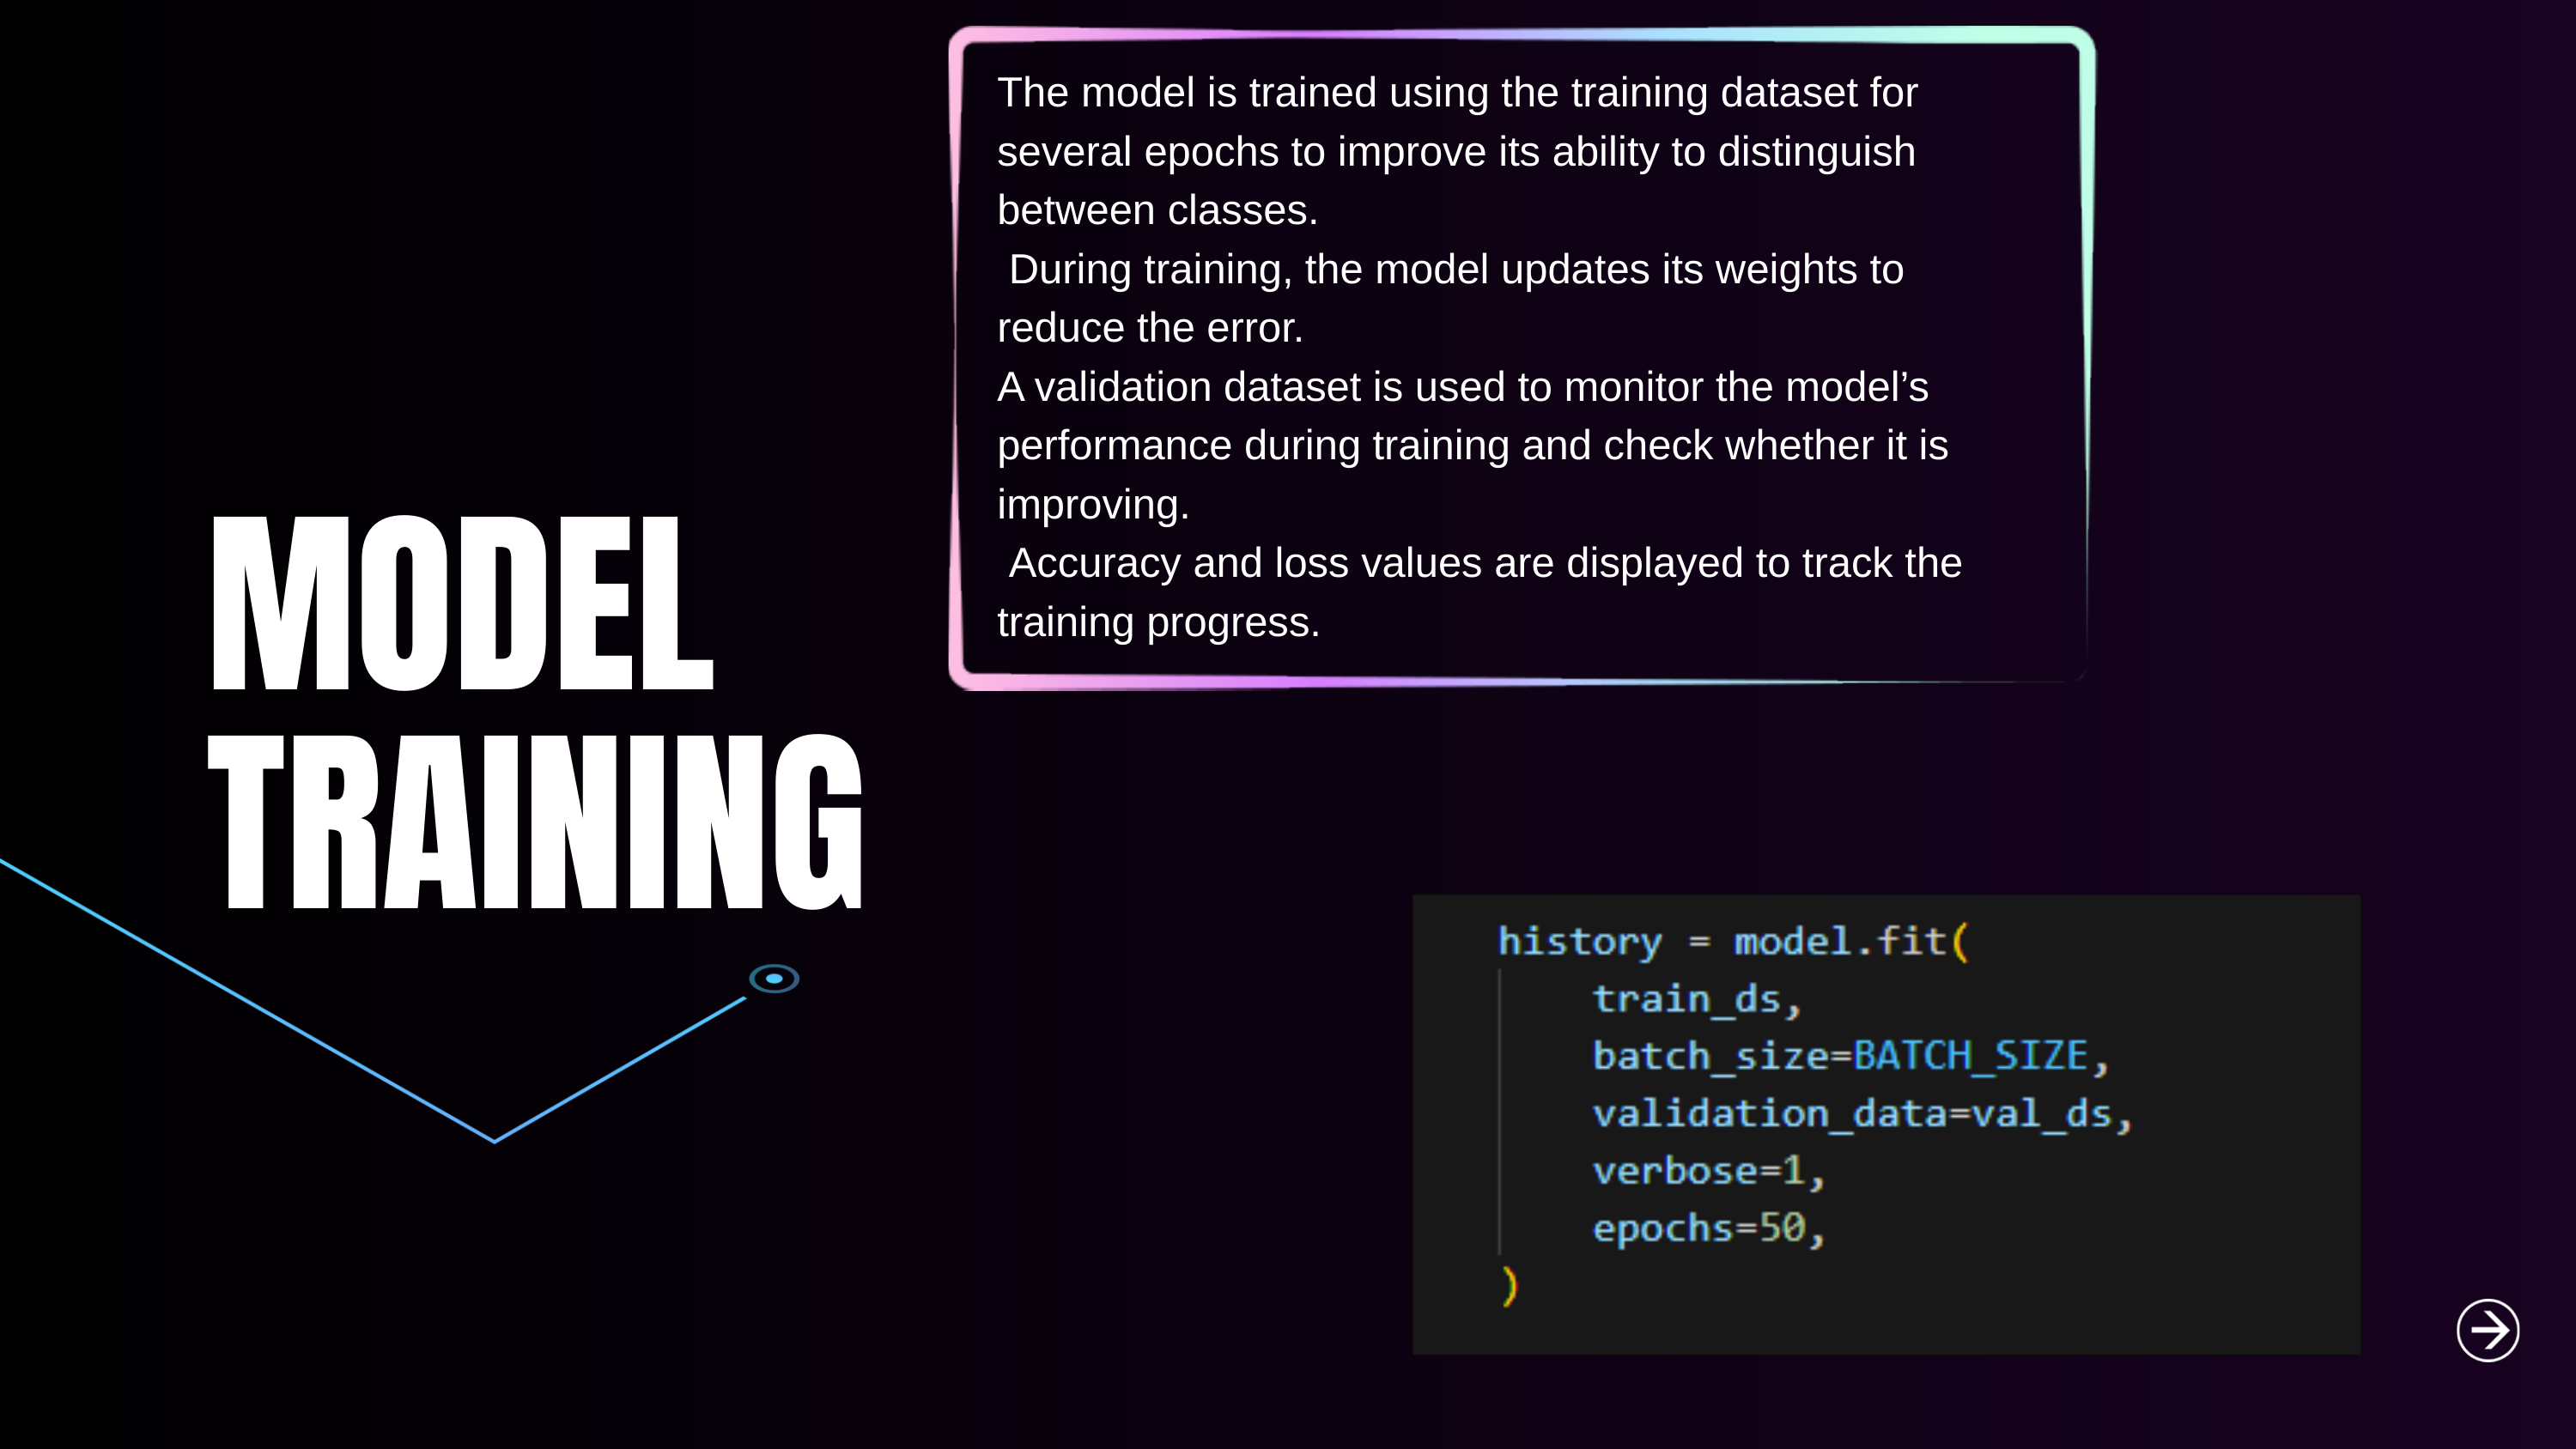

The model is trained using the training dataset for several epochs to improve its ability to distinguish between classes.
 During training, the model updates its weights to reduce the error.
A validation dataset is used to monitor the model’s performance during training and check whether it is improving.
 Accuracy and loss values are displayed to track the training progress.

MODEL TRAINING